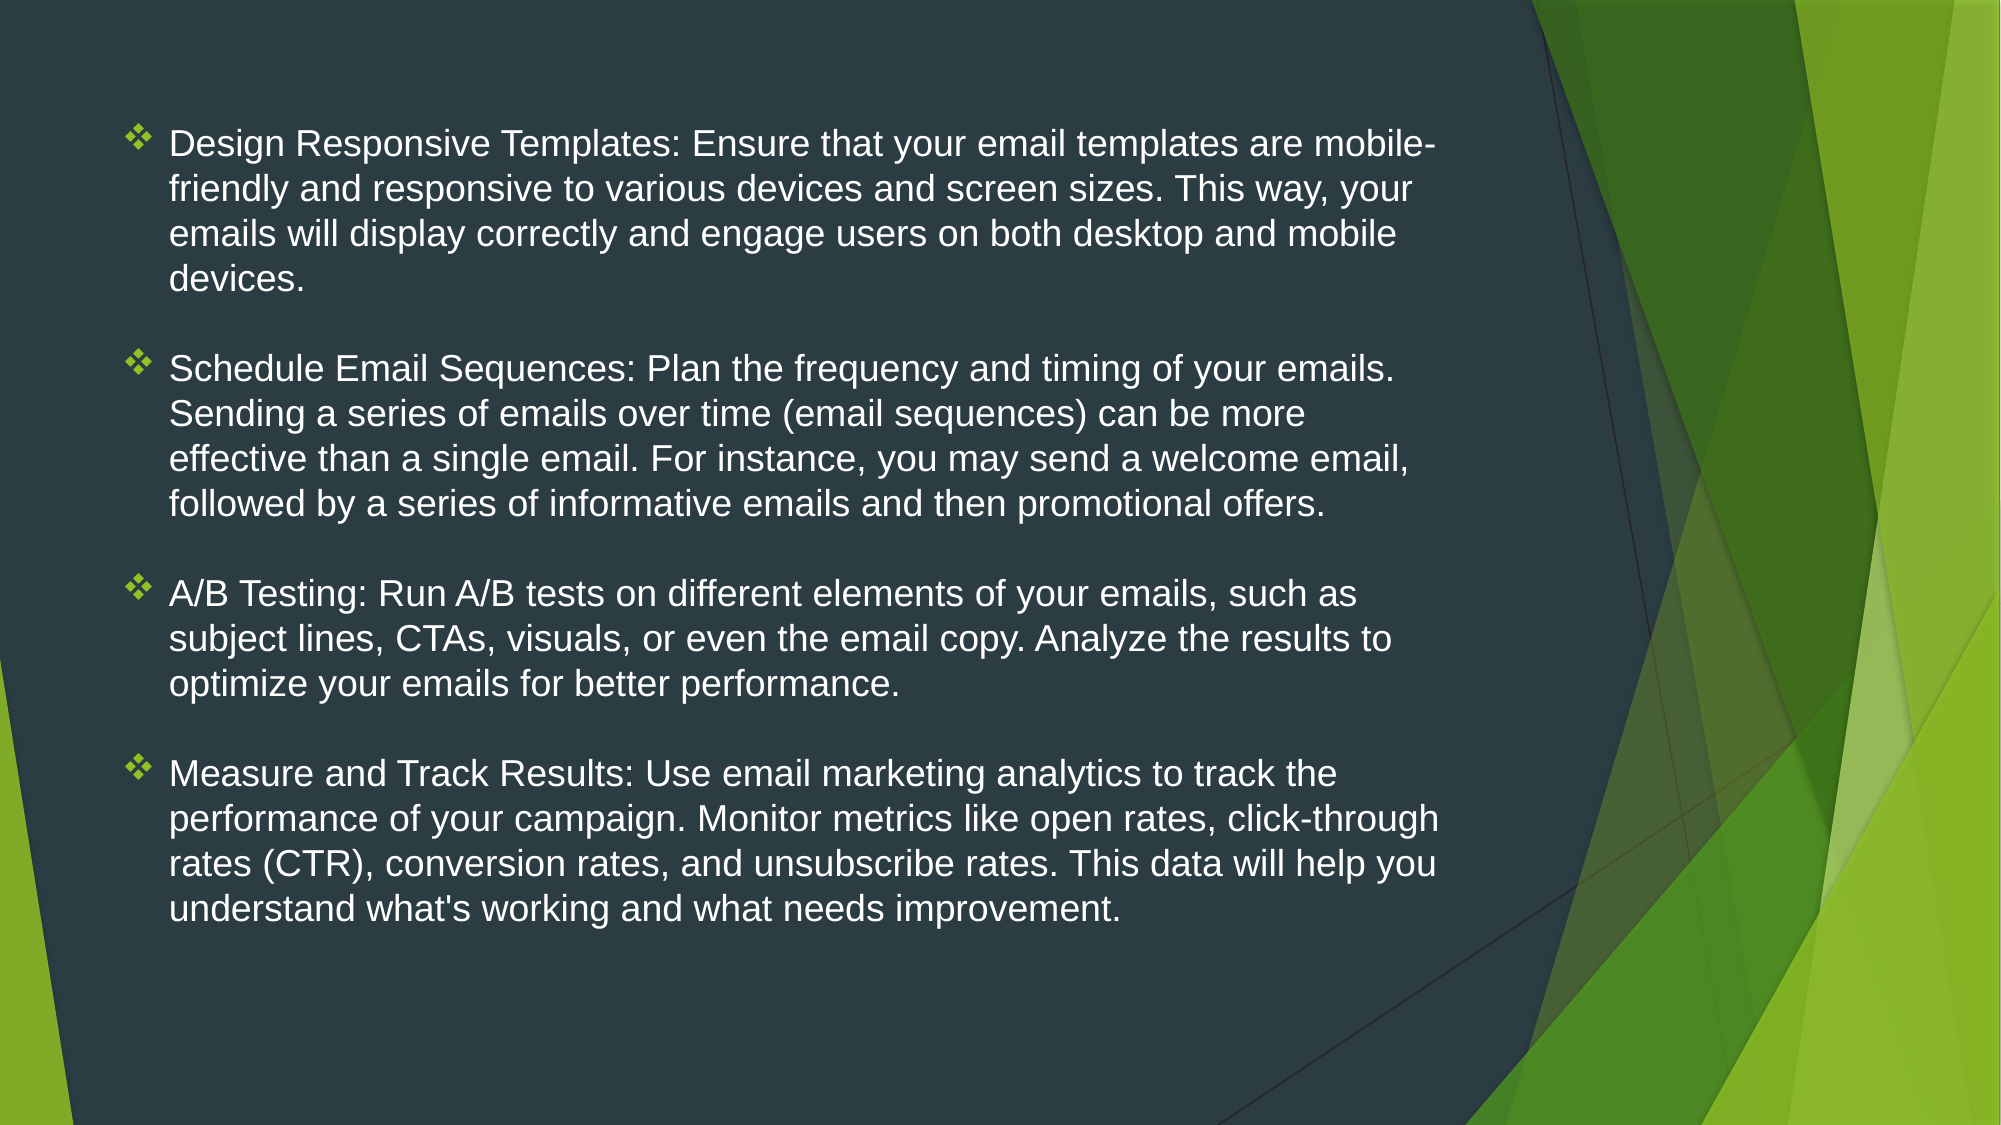

Design Responsive Templates: Ensure that your email templates are mobile-friendly and responsive to various devices and screen sizes. This way, your emails will display correctly and engage users on both desktop and mobile devices.

Schedule Email Sequences: Plan the frequency and timing of your emails. Sending a series of emails over time (email sequences) can be more effective than a single email. For instance, you may send a welcome email, followed by a series of informative emails and then promotional offers.

A/B Testing: Run A/B tests on different elements of your emails, such as subject lines, CTAs, visuals, or even the email copy. Analyze the results to optimize your emails for better performance.

Measure and Track Results: Use email marketing analytics to track the performance of your campaign. Monitor metrics like open rates, click-through rates (CTR), conversion rates, and unsubscribe rates. This data will help you understand what's working and what needs improvement.